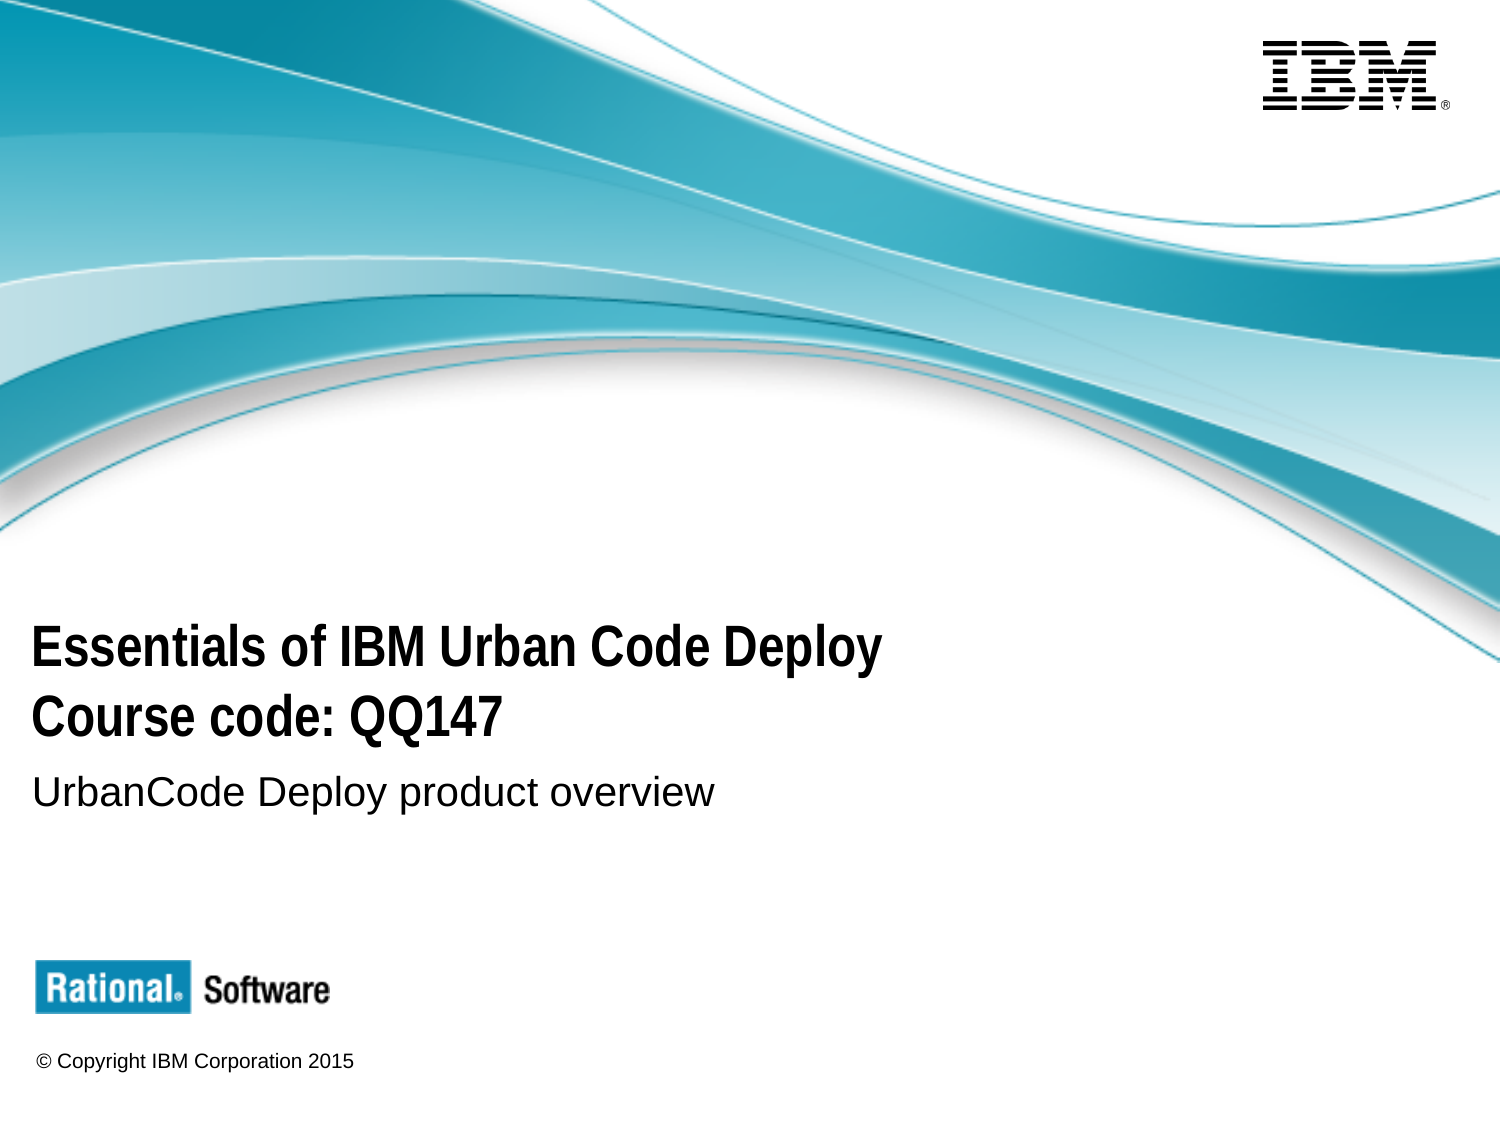

# Essentials of IBM Urban Code Deploy Course code: QQ147
UrbanCode Deploy product overview